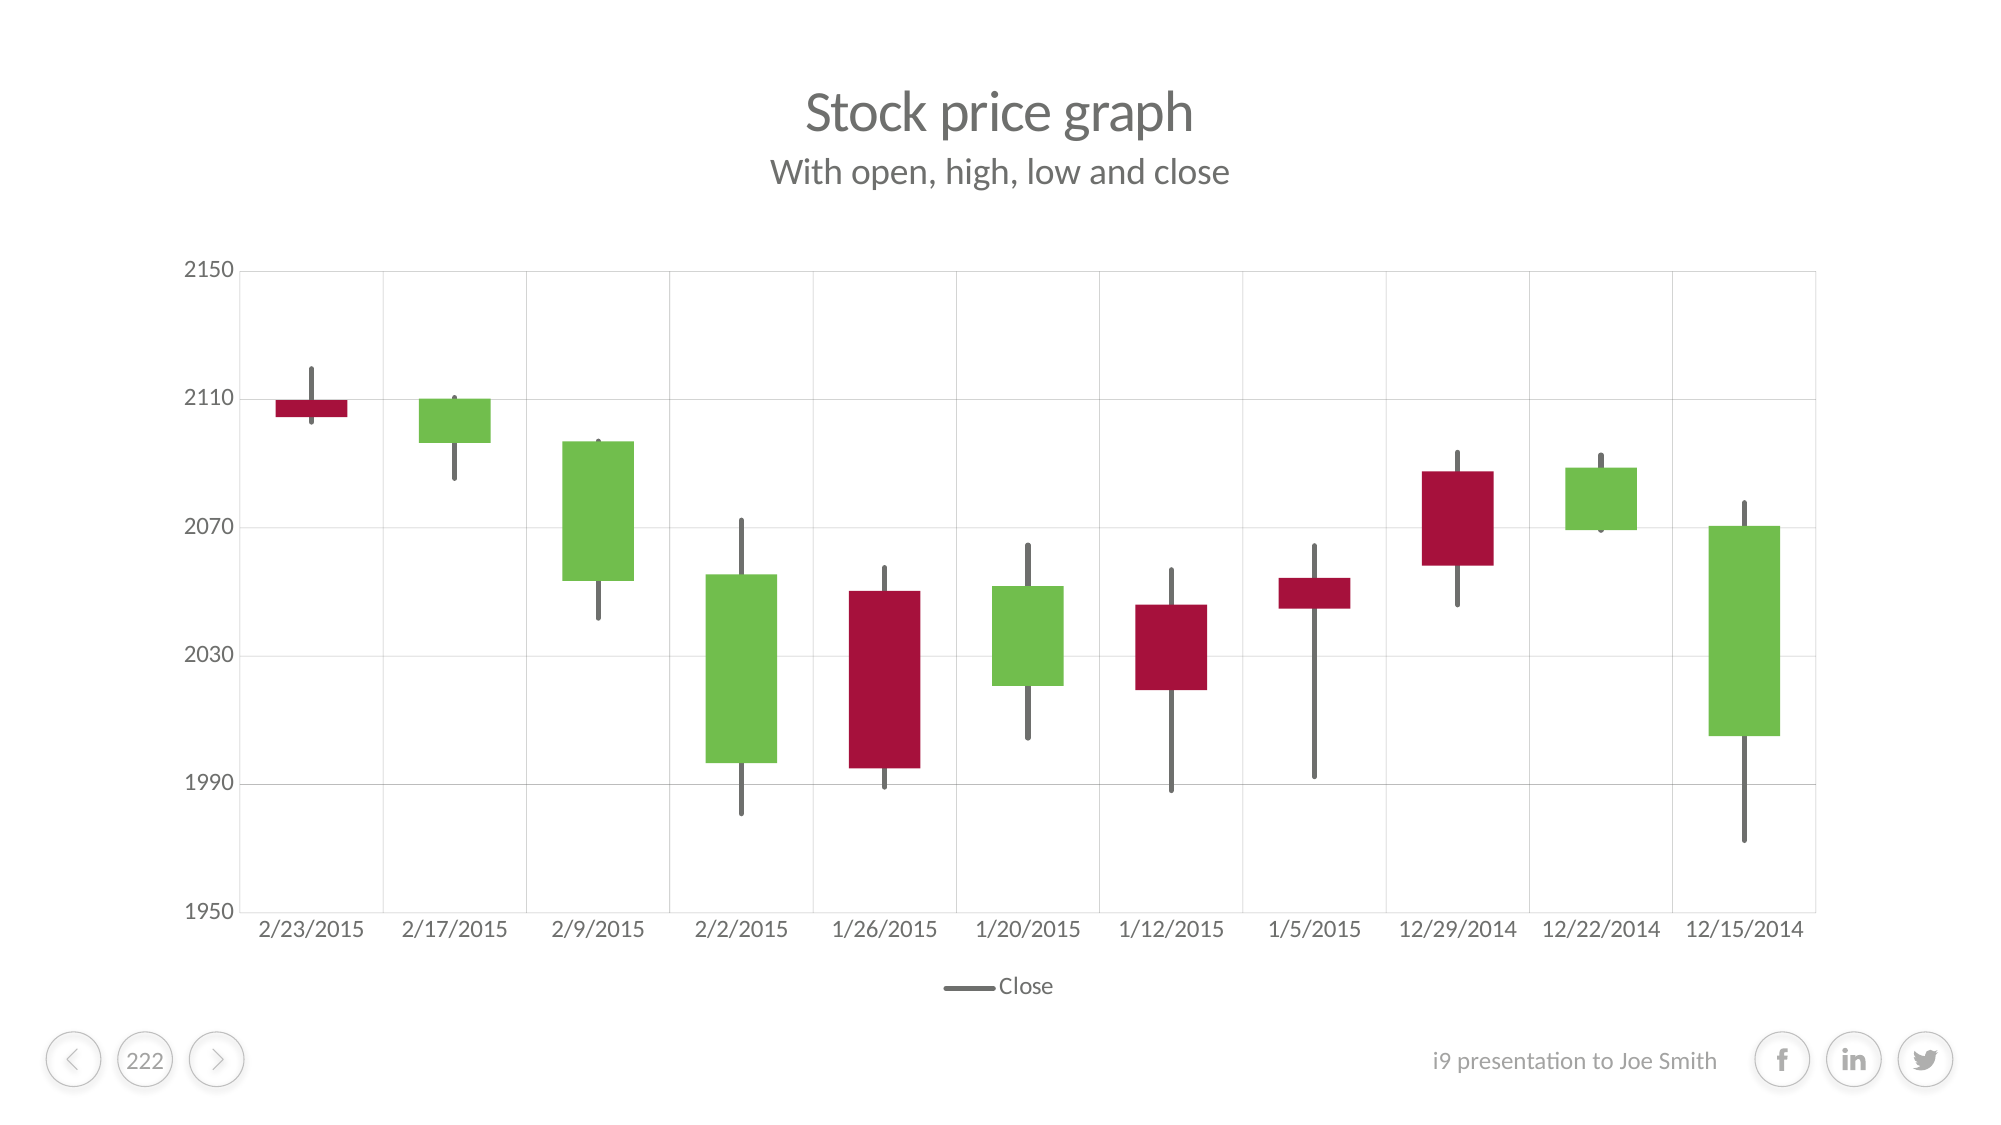

# Stock price graph
With open, high, low and close

[unsupported chart]